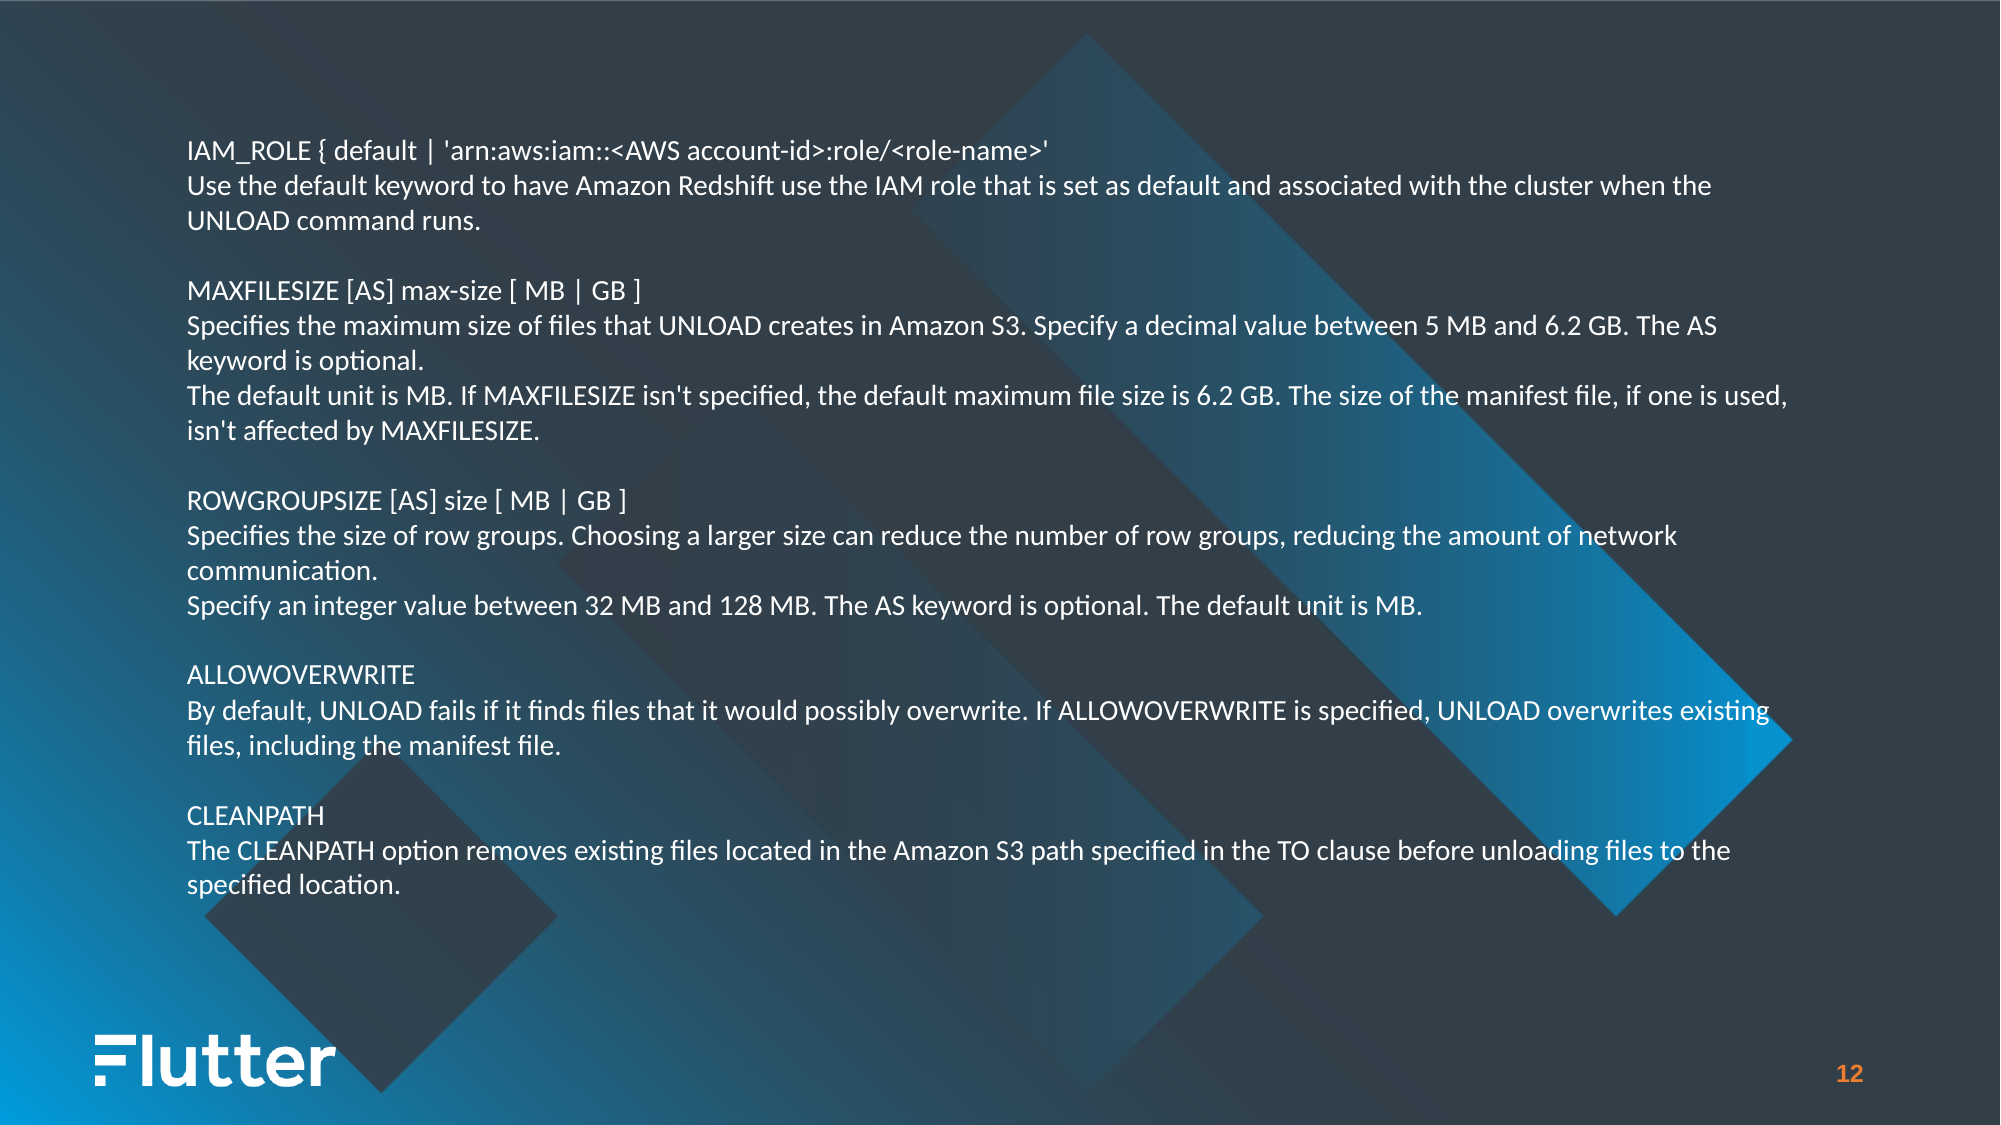

IAM_ROLE { default | 'arn:aws:iam::<AWS account-id>:role/<role-name>'
Use the default keyword to have Amazon Redshift use the IAM role that is set as default and associated with the cluster when the UNLOAD command runs.

MAXFILESIZE [AS] max-size [ MB | GB ]
Specifies the maximum size of files that UNLOAD creates in Amazon S3. Specify a decimal value between 5 MB and 6.2 GB. The AS keyword is optional.
The default unit is MB. If MAXFILESIZE isn't specified, the default maximum file size is 6.2 GB. The size of the manifest file, if one is used, isn't affected by MAXFILESIZE.

ROWGROUPSIZE [AS] size [ MB | GB ]
Specifies the size of row groups. Choosing a larger size can reduce the number of row groups, reducing the amount of network communication.
Specify an integer value between 32 MB and 128 MB. The AS keyword is optional. The default unit is MB.

ALLOWOVERWRITE
By default, UNLOAD fails if it finds files that it would possibly overwrite. If ALLOWOVERWRITE is specified, UNLOAD overwrites existing files, including the manifest file.

CLEANPATH
The CLEANPATH option removes existing files located in the Amazon S3 path specified in the TO clause before unloading files to the specified location.